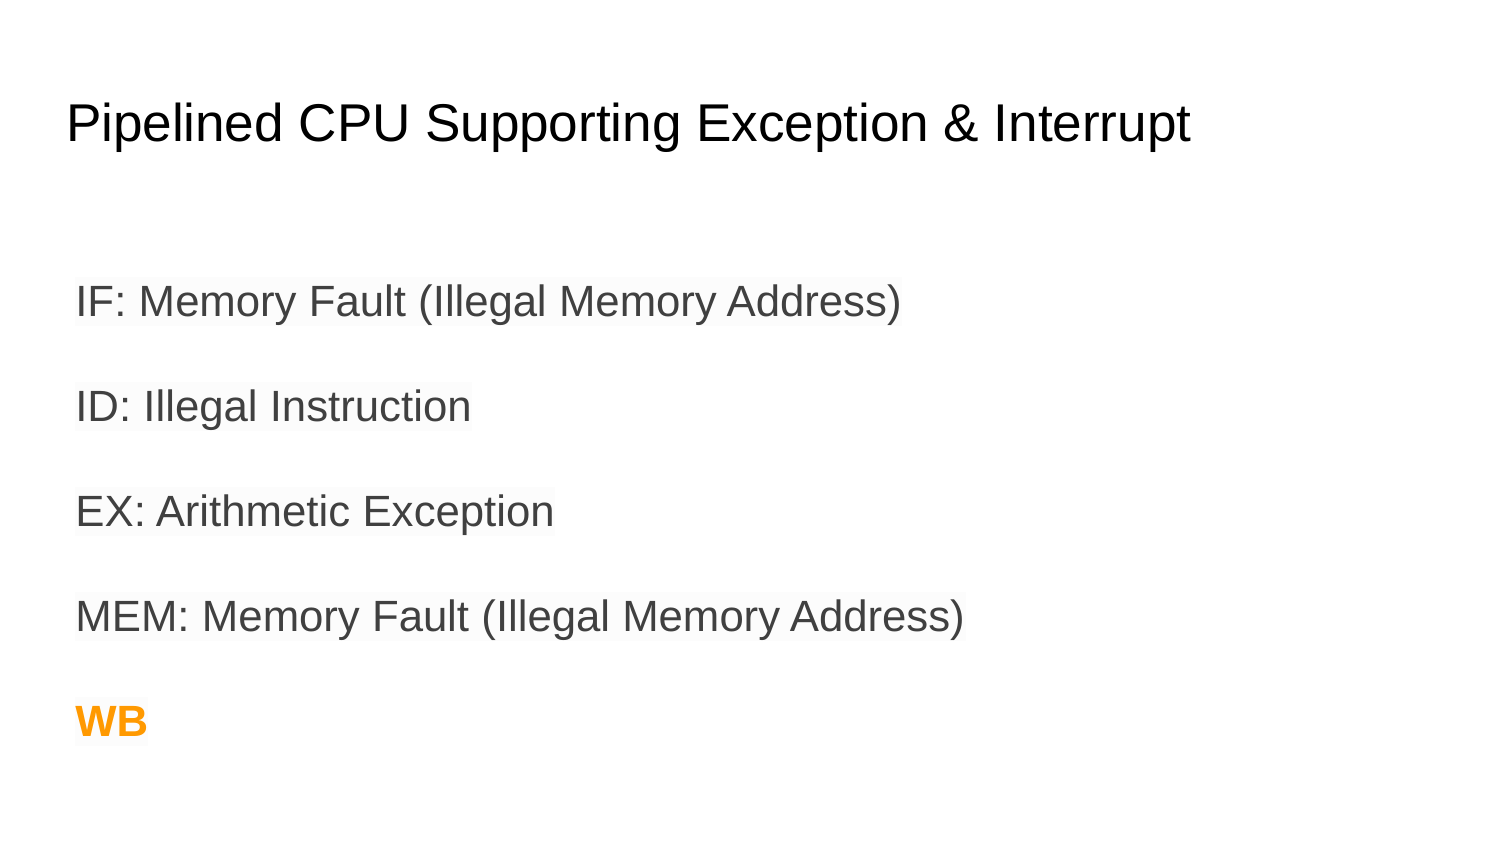

Pipelined CPU Supporting Exception & Interrupt
IF: Memory Fault (Illegal Memory Address)
ID: Illegal Instruction
EX: Arithmetic Exception
MEM: Memory Fault (Illegal Memory Address)
WB